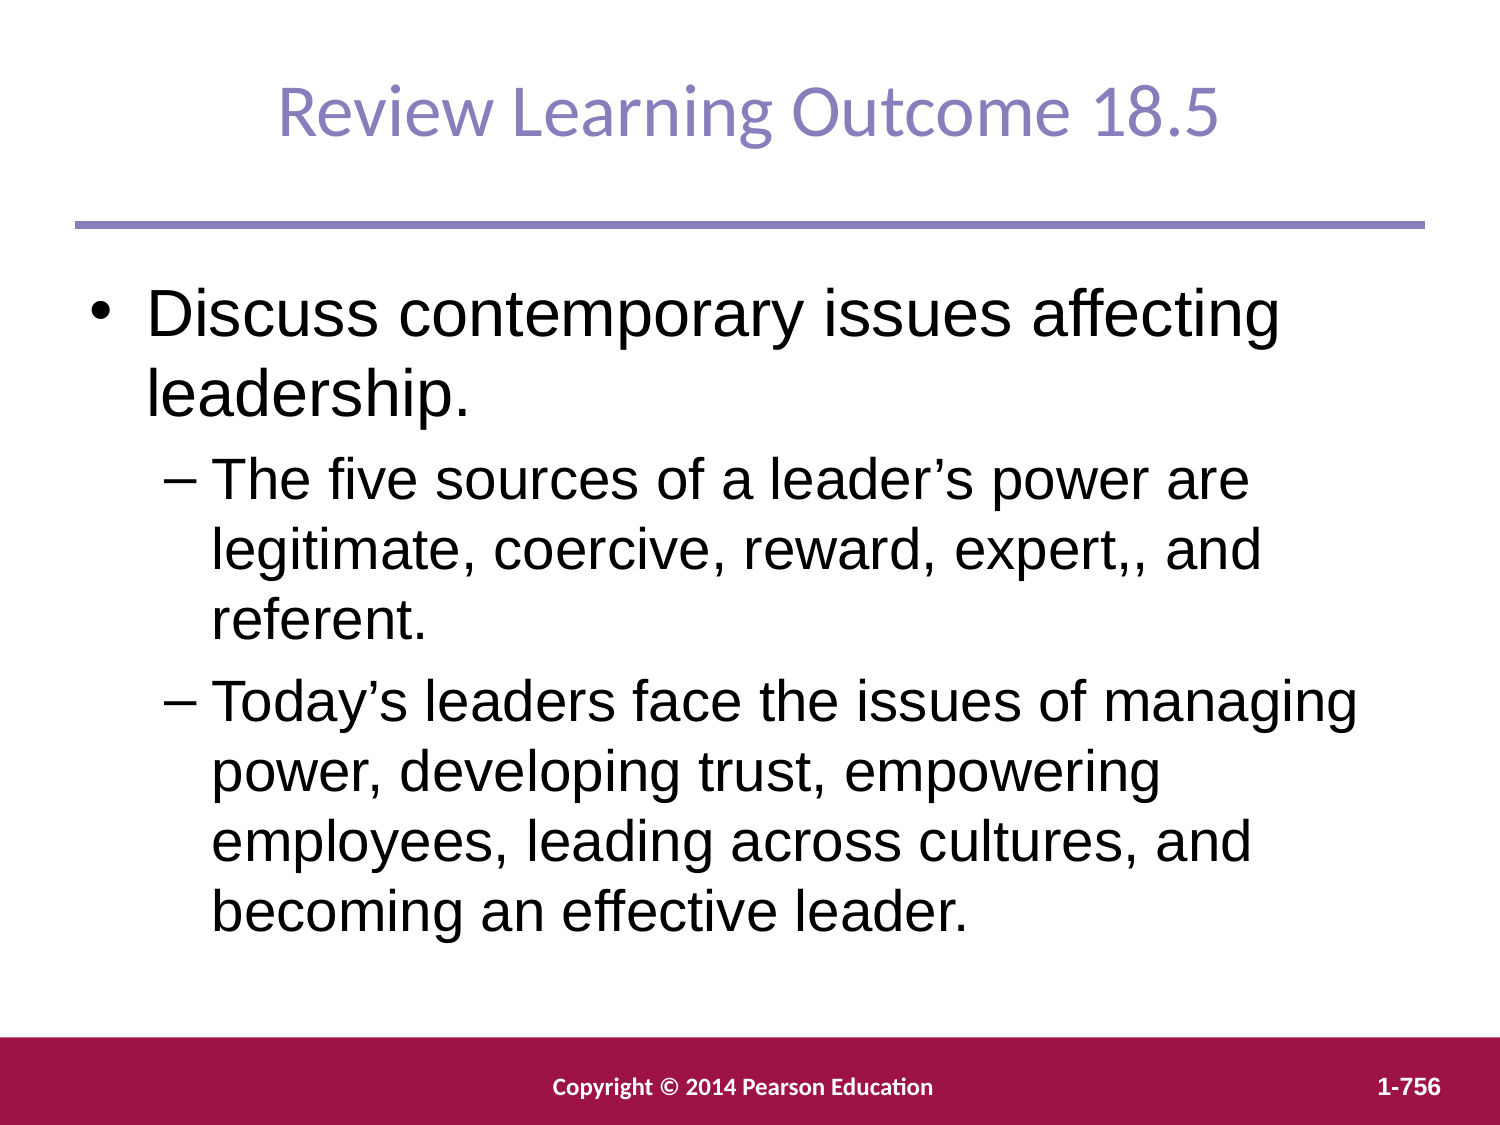

Review Learning Outcome 18.5
Discuss contemporary issues affecting leadership.
The five sources of a leader’s power are legitimate, coercive, reward, expert,, and referent.
Today’s leaders face the issues of managing power, developing trust, empowering employees, leading across cultures, and becoming an effective leader.